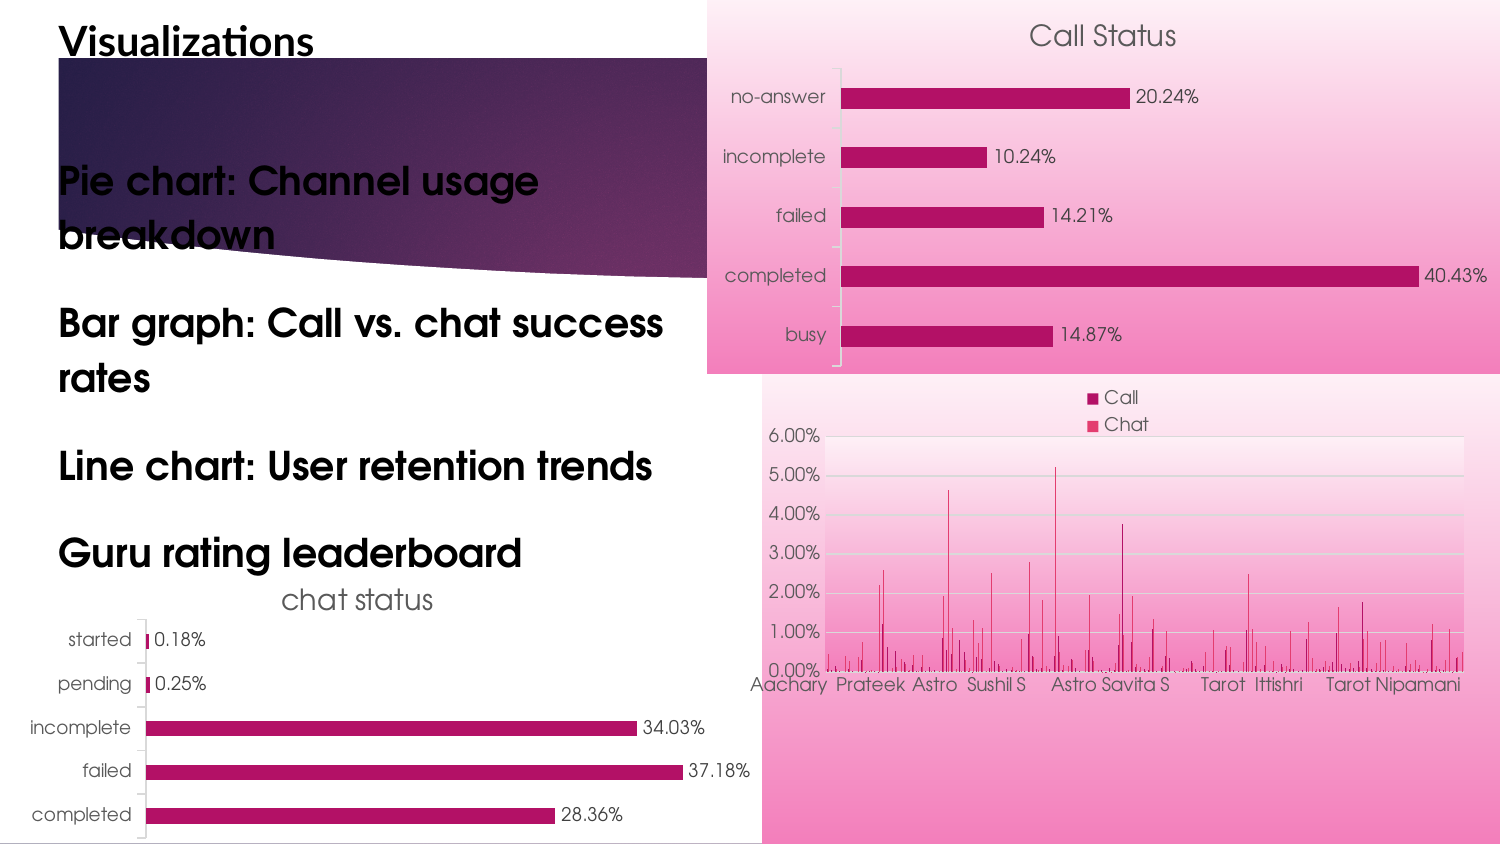

Visualizations

### Chart: Call Status

| Category | Total |
|---|---|
| busy | 0.1486945322561761 |
| completed | 0.4042852125043906 |
| failed | 0.14213792295984076 |
| incomplete | 0.10244702025523943 |
| no-answer | 0.2024353120243531 |
|  |
| --- |
Pie chart: Channel usage breakdown
Bar graph: Call vs. chat success rates
Line chart: User retention trends
Guru rating leaderboard

### Chart

| Category | Call | Chat |
|---|---|---|
| Aachary  Prateek | 0.0006423524373706373 | 0.004567839554635644 |
| Acharya  Arti S | 0.0004639212047676825 | 0.0 |
| Acharya  Dev | 0.0013917636143030475 | 0.0007494111769324102 |
| Acharya  Shastri | 0.00024980372564413673 | 0.0 |
| Acharya Divyansh | 0.0 | 0.003961173363785597 |
| Aham T | 0.0007494111769324102 | 0.002747840982085504 |
| Astro  Aacharya  Dev | 0.0002854899721647277 | 0.0 |
| Astro  Aditya | 0.0 | 0.0038184283777032333 |
| Astro  Aditya N | 0.00296195846120905 | 0.007494111769324102 |
| Astro  Akash | 3.5686246520590966e-05 | 0.0001070587395617729 |
| Astro  Anaya | 0.00014274498608236386 | 0.0004282349582470916 |
| Astro  Anju | 0.0002141174791235458 | 0.0 |
| Astro  Ashok | 3.5686246520590966e-05 | 0.022054100349725218 |
| Astro  Brejesh | 0.01220469631004211 | 0.025979587466990223 |
| Astro  Dr Shrey | 0.006316465634144601 | 0.0 |
| Astro  Gurdeep | 0.0 | 0.000927842409535365 |
| Astro  Jha | 0.005281564485047463 | 0.0012490186282206838 |
| Astro  K Ojha | 0.0 | 0.0031403896938120048 |
| Astro  Lakshmi | 0.0025337235029619584 | 0.001962743558632503 |
| Astro  Manish SM | 7.137249304118193e-05 | 0.0005352936978088645 |
| Astro  Meena | 0.0017129398329883663 | 0.004389408322032689 |
| Astro  Mukesh | 0.00017843123260295483 | 0.00014274498608236386 |
| Astro  Naksh | 0.001141959888658911 | 0.004318035828991507 |
| Astro  Niddhi Guptaa | 7.137249304118193e-05 | 0.0 |
| Astro  Prashant | 0.0012847048747412747 | 7.137249304118193e-05 |
| Astro  preeti | 0.0003925487117265006 | 0.0 |
| Astro  Pujaa Rai | 0.0 | 7.137249304118193e-05 |
| Astro  Ruchi | 0.008493326671900649 | 0.01923488687459853 |
| Astro  Sakthi | 0.0054243094711298265 | 0.046320747983727074 |
| Astro  Sanjeev | 0.004496467061594462 | 0.011241167653986153 |
| Astro  Saraswat | 0.0 | 0.0006423524373706373 |
| Astro  Shweta | 0.008065091713653558 | 0.00014274498608236386 |
| Astro  Sujata S | 0.004996074512882735 | 0.002890585968167868 |
| Astro  Sushil S | 7.137249304118193e-05 | 0.0008921561630147741 |
| Astro  Trisha | 3.5686246520590966e-05 | 0.013168224966098065 |
| Astro  Uma Kant | 0.0036399971451002784 | 0.007315680536721147 |
| Astro  Vishwajeet | 0.003247448433373778 | 0.011205481407465563 |
| Astro  Yashi | 0.0 | 0.0001070587395617729 |
| Astro  Yogendra | 0.001070587395617729 | 0.02515880379701663 |
| Astro Aabhishek | 0.0027121547355649133 | 0.0 |
| Astro Aditya | 0.0018913710655913212 | 0.0015701948469060024 |
| Astro Aditya Jhha | 0.00024980372564413673 | 0.0 |
| Astro Aishwarya | 0.0006423524373706373 | 0.0 |
| Astro Anil Shukla | 0.0004282349582470916 | 0.0011776461351795018 |
| Astro Ankita  C | 7.137249304118193e-05 | 0.0003925487117265006 |
| astro chandan | 0.00024980372564413673 | 0.008279209192777104 |
| Astro Deepti | 0.00017843123260295483 | 0.0 |
| Astro Divya | 0.009670972807080151 | 0.028013703518663908 |
| Astro Dr Balkrisna | 0.003961173363785597 | 0.0036399971451002784 |
| Astro Dr Harish | 0.0007850974234530012 | 0.0004996074512882735 |
| Astro Dr Ravindra | 0.001070587395617729 | 0.018199985725501393 |
| Astro Himanshu | 0.0 | 0.0013560773677824566 |
| Astro Jha Guruji | 0.0008207836699735922 | 0.0 |
| Astro Krishaa | 0.00406823210334737 | 0.05231603739918635 |
| Astro Krishna | 0.009207051602312468 | 0.005067447005923917 |
| Astro Mahesh S | 0.00032117621868531866 | 0.0017843123260295481 |
| Astro Manish S | 0.0 | 0.0014631361073442295 |
| Astro Neetu | 0.0031403896938120048 | 0.0029976447077296408 |
| Astro Nisha | 0.001034901149097138 | 0.0 |
| Astro Pulkit  S | 0.00017843123260295483 | 0.0 |
| Astro R J S | 0.0 | 0.005602740703732781 |
| Astro Rajesh S | 0.005602740703732781 | 0.019520376846763256 |
| Astro Rajiv B | 0.003854114624223824 | 0.002783527228606095 |
| Astro Reema | 0.0 | 0.00035686246520590966 |
| Astro Rhea | 0.00032117621868531866 | 3.5686246520590966e-05 |
| Astro Rohan  S | 3.5686246520590966e-05 | 3.5686246520590966e-05 |
| Astro Savita S | 0.000999214902576547 | 3.5686246520590966e-05 |
| Astro SavitriDevi | 0.00032117621868531866 | 0.0023196060238384127 |
| Astro Seema | 0.006816073085432874 | 0.01477410605952466 |
| Astro Shalini | 0.03782742131182642 | 0.009314110341874241 |
| Astro Smarti M | 0.00014274498608236386 | 0.0005352936978088645 |
| Astro Sonam S | 0.007601170508885875 | 0.01923488687459853 |
| Astro sree valli | 0.0012490186282206838 | 0.001998429805153094 |
| Astro Sukhdip | 0.0002854899721647277 | 0.0011776461351795018 |
| Astro Swami G | 0.0006066661908500464 | 0.0002141174791235458 |
| Daljit Kaur | 0.00032117621868531866 | 0.0036399971451002784 |
| Dr Balkrisna | 0.011027050174862609 | 0.013489401184783385 |
| Dr.  Pratibha | 7.137249304118193e-05 | 0.0 |
| Dr. Balkrisna | 0.001034901149097138 | 0.0013560773677824566 |
| Dr. Harish | 0.003996859610306188 | 0.010456070230533153 |
| Dr. Shrey | 0.003390193419456142 | 0.0 |
| Gopi  Vans | 0.00017843123260295483 | 3.5686246520590966e-05 |
| gurucool support | 0.0 | 0.0001070587395617729 |
| Himanshu  Pandey | 0.0002141174791235458 | 0.000927842409535365 |
| Kaveshii  Chauhaan | 0.0006066661908500464 | 0.000927842409535365 |
| Manorma Singh | 0.0026764684890443224 | 0.0021768610377560487 |
| RAKESH  KAUSHIK | 0.0006423524373706373 | 0.00014274498608236386 |
| Shalini Sharma | 0.00017843123260295483 | 0.0 |
| Super  Guru Ji | 0.0015701948469060024 | 0.005138819498965099 |
| Swami Chandreshwaranand��G | 0.0 | 0.00017843123260295483 |
| Tarot  Aadhvik | 0.00017843123260295483 | 0.01074156020269788 |
| Tarot  Ankita | 3.5686246520590966e-05 | 0.0001070587395617729 |
| Tarot  Anshu | 7.137249304118193e-05 | 0.0 |
| Tarot  Ari | 0.0054243094711298265 | 0.0065662693597887374 |
| Tarot  Aritra C | 0.0017843123260295481 | 0.0062807793876240095 |
| Tarot  Barbiie | 0.0003925487117265006 | 0.0 |
| Tarot  Bibhuti | 0.0002141174791235458 | 0.0 |
| Tarot  Diva Poonam | 0.0 | 0.0023909785168795944 |
| Tarot  Gurpreet | 0.01070587395617729 | 0.024980372564413676 |
| Tarot  Ittishri | 0.00024980372564413673 | 0.010955677681821426 |
| Tarot  Kaashvi | 0.0013560773677824566 | 0.007636856755406467 |
| Tarot  Meera | 0.0 | 0.0008207836699735922 |
| Tarot  Muskaan | 0.0017843123260295481 | 0.0066733280993505105 |
| Tarot  Mystical | 0.0 | 7.137249304118193e-05 |
| Tarot  Neha R | 7.137249304118193e-05 | 0.002747840982085504 |
| Tarot  Oormika | 3.5686246520590966e-05 | 0.00014274498608236386 |
| Tarot  preet | 0.0018913710655913212 | 0.001141959888658911 |
| Tarot  Priya S | 3.5686246520590966e-05 | 0.0013917636143030475 |
| Tarot  Punam | 0.0006423524373706373 | 0.010277638997930197 |
| Tarot  Rupanshi | 0.0006780386838912283 | 0.0 |
| Tarot  Rushali | 0.00017843123260295483 | 0.0 |
| Tarot  SampritaP | 0.00032117621868531866 | 0.0 |
| Tarot  Seema | 0.008314895439297695 | 0.012668617514809792 |
| Tarot  Shakti | 0.0 | 0.0035686246520590962 |
| Tarot  Shilpa P | 0.0001070587395617729 | 0.0006423524373706373 |
| Tarot  Sunita | 0.0007850974234530012 | 0.0004996074512882735 |
| Tarot  Supriya Suri | 0.0012490186282206838 | 0.0027121547355649133 |
| Tarot  Yashita | 0.0005352936978088645 | 0.0015701948469060024 |
| Tarot Akshay | 0.0025694097494825493 | 0.0005709799443294554 |
| Tarot Bee Riya | 0.009920776532724287 | 0.016522732139033616 |
| Tarot Chanchal | 0.001998429805153094 | 0.0 |
| Tarot Chanchal singh | 0.000963528656055956 | 0.0 |
| Tarot Daljit | 0.0006780386838912283 | 0.0023196060238384127 |
| Tarot Esha | 0.000999214902576547 | 0.0002141174791235458 |
| Tarot Gargi | 0.0027121547355649133 | 0.0012490186282206838 |
| Tarot Gauri | 0.01773606452073371 | 0.008350581685818285 |
| Tarot Gurpreet Kaur | 0.0008564699164941832 | 0.010277638997930197 |
| Tarot Harleen | 0.0006780386838912283 | 0.00014274498608236386 |
| Tarot Keshmin | 0.0002141174791235458 | 0.0022125472842766396 |
| Tarot Leena | 0.0001070587395617729 | 0.007565484262365285 |
| Tarot Mamta D | 0.0004282349582470916 | 0.008207836699735922 |
| Tarot Monika | 0.00017843123260295483 | 0.0 |
| Tarot Nipamani | 0.0002854899721647277 | 0.0013917636143030475 |
| Tarot Pooja | 7.137249304118193e-05 | 0.0007137249304118193 |
| Tarot Priyal | 0.0 | 0.0002854899721647277 |
| Tarot Rachana | 0.0015701948469060024 | 0.00738705302976233 |
| Tarot Raghavi | 0.00035686246520590966 | 0.002034116051673685 |
| Tarot Rhea | 0.0002854899721647277 | 0.002926272214688459 |
| Tarot Ria | 0.0006780386838912283 | 0.0016415673399471844 |
| Tarot Rittika | 0.0 | 3.5686246520590966e-05 |
| Tarot Riya | 3.5686246520590966e-05 | 0.0008207836699735922 |
| Tarot Rupika | 0.008029405467132968 | 0.01220469631004211 |
| Tarot Srishti | 0.00035686246520590966 | 0.0015701948469060024 |
| Tarot Surbi | 0.0007850974234530012 | 3.5686246520590966e-05 |
| Tarot Swati | 0.0004639212047676825 | 0.003033330954250232 |
| Tarot Vedika | 0.0 | 0.010848618942259653 |
| Tarrot Ria | 3.5686246520590966e-05 | 0.00014274498608236386 |
| Usha Siingh | 0.0034258796659767327 | 0.00371136963814146 |
| Vandana Bhutani | 0.0 | 0.005067447005923917 |

### Chart: chat status

| Category | Total |
|---|---|
| completed | 0.2836279784780938 |
| failed | 0.37181655137074043 |
| incomplete | 0.34030233153984113 |
| pending | 0.0024596464258262877 |
| started | 0.0017934921854983346 |